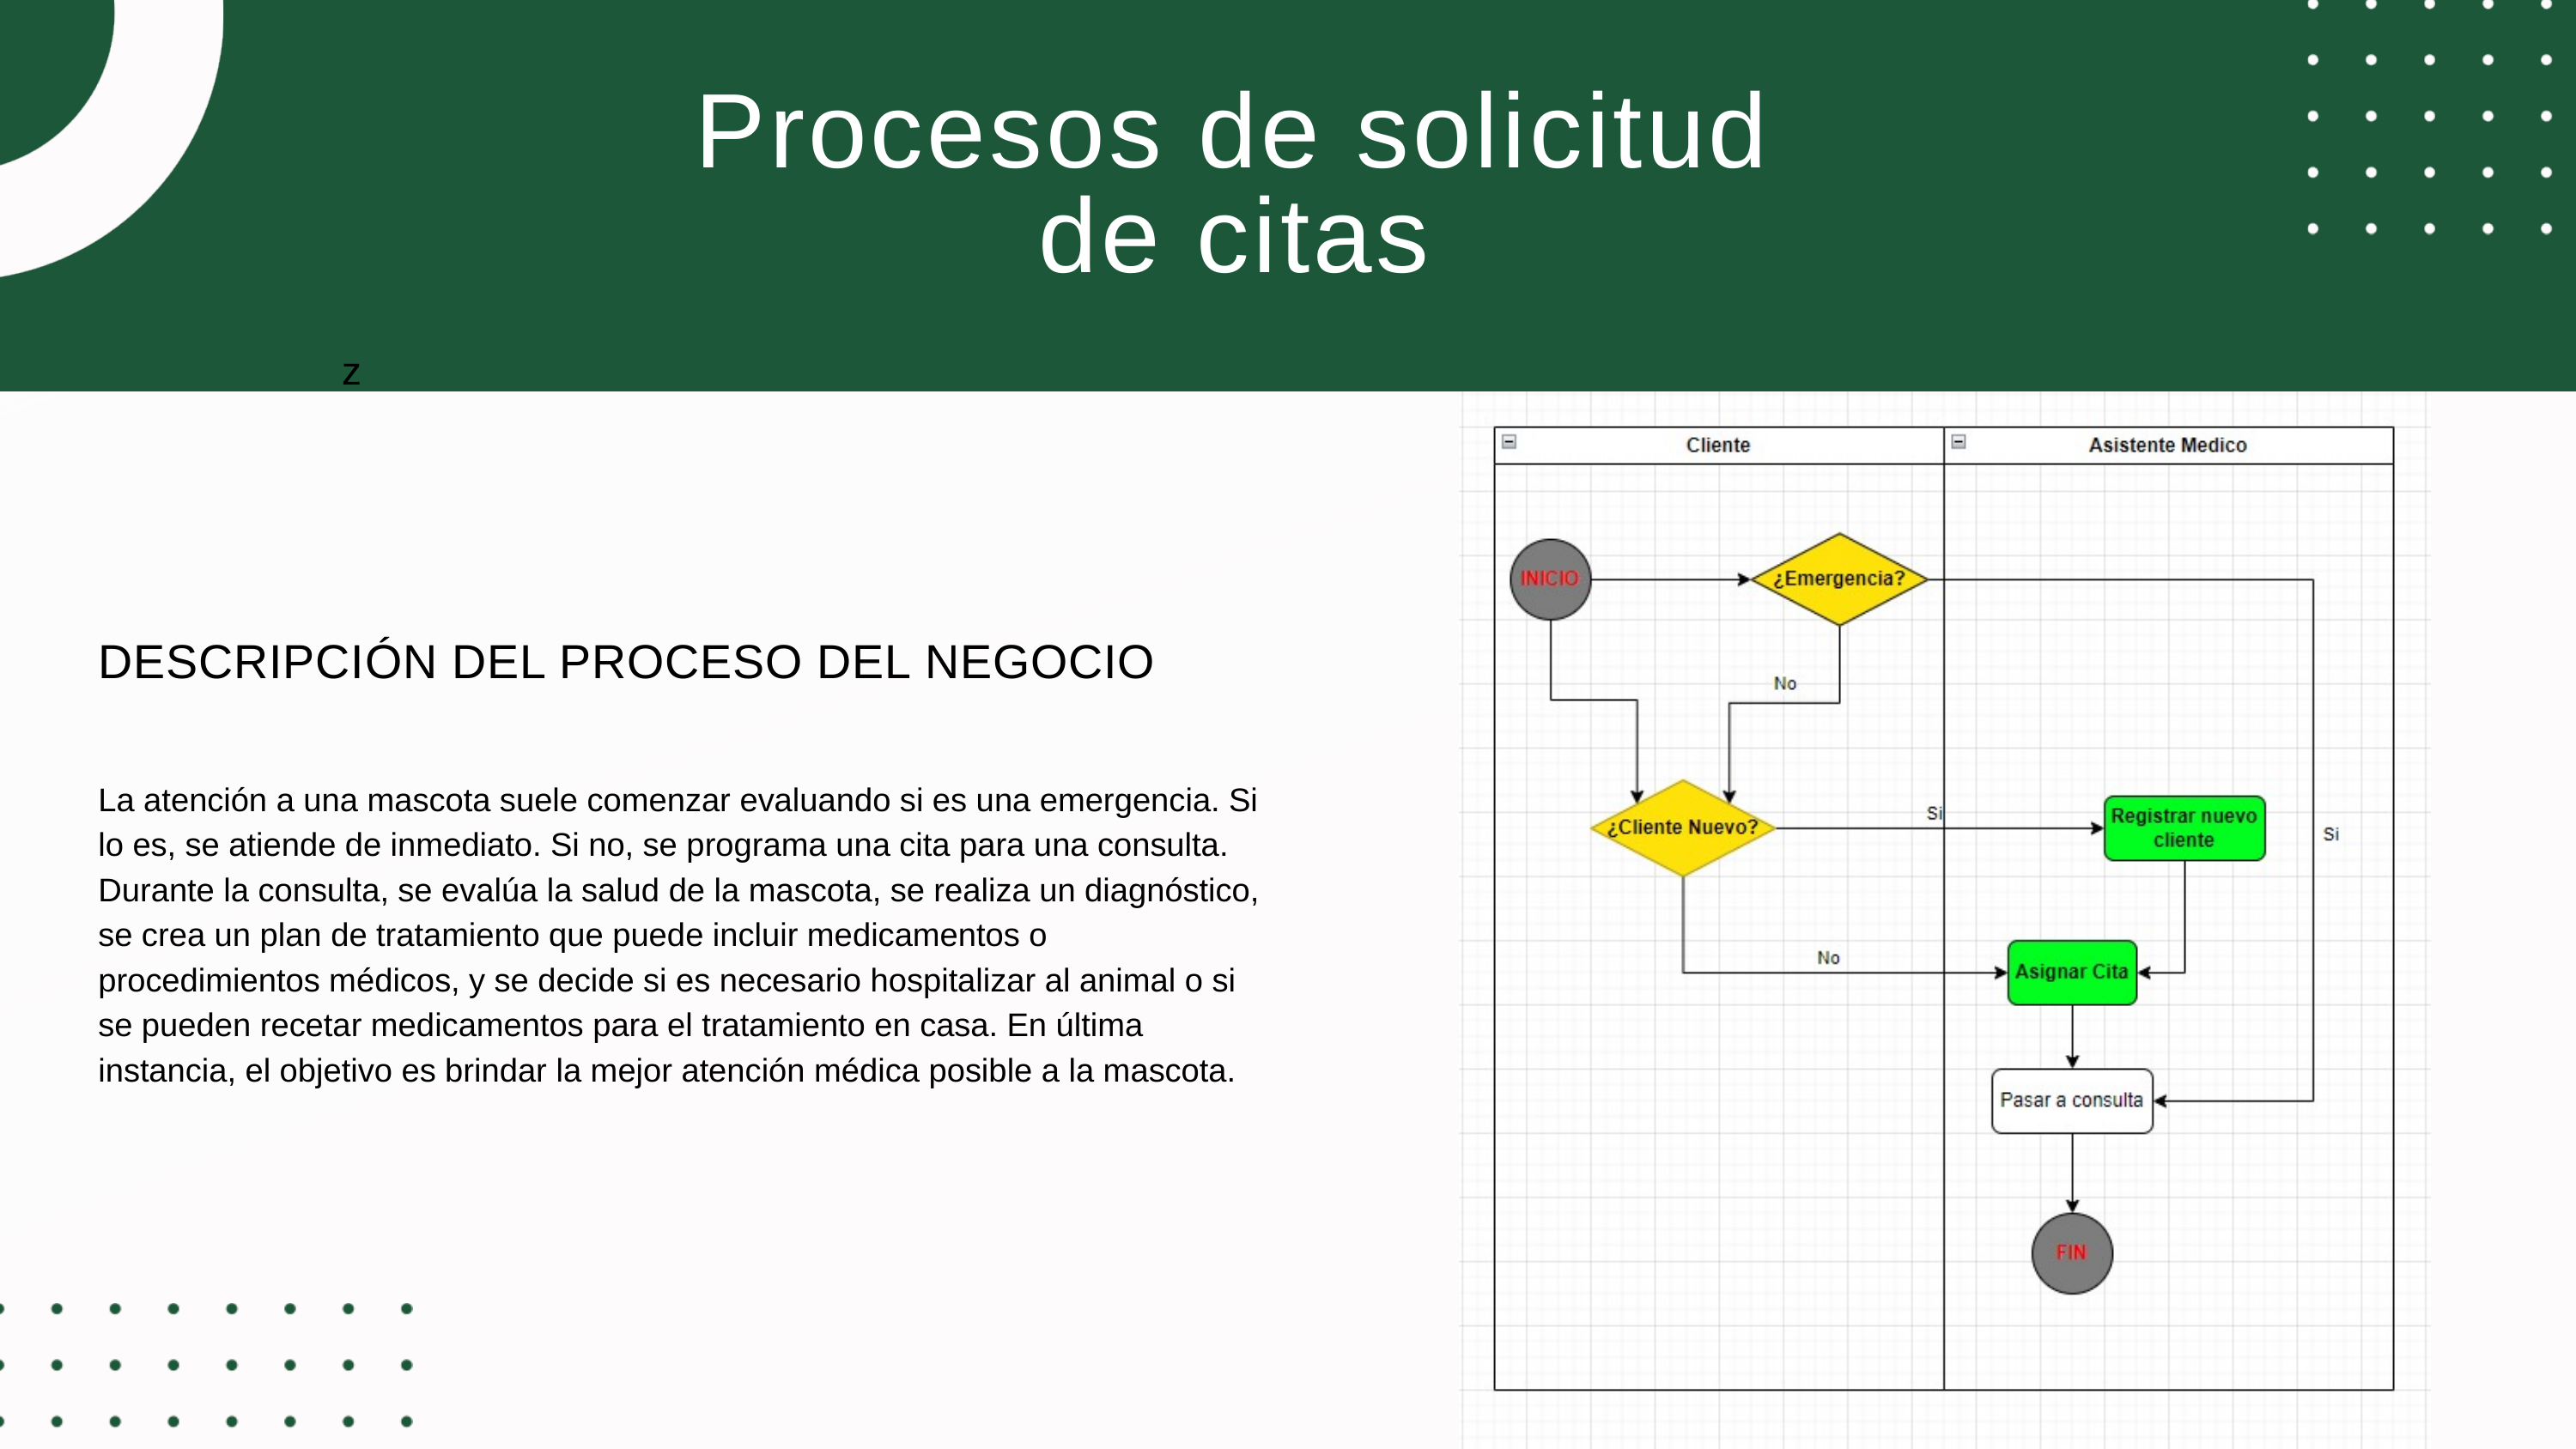

Procesos de solicitud de citas
z

DESCRIPCIÓN DEL PROCESO DEL NEGOCIO

La atención a una mascota suele comenzar evaluando si es una emergencia. Si lo es, se atiende de inmediato. Si no, se programa una cita para una consulta. Durante la consulta, se evalúa la salud de la mascota, se realiza un diagnóstico, se crea un plan de tratamiento que puede incluir medicamentos o procedimientos médicos, y se decide si es necesario hospitalizar al animal o si se pueden recetar medicamentos para el tratamiento en casa. En última instancia, el objetivo es brindar la mejor atención médica posible a la mascota.